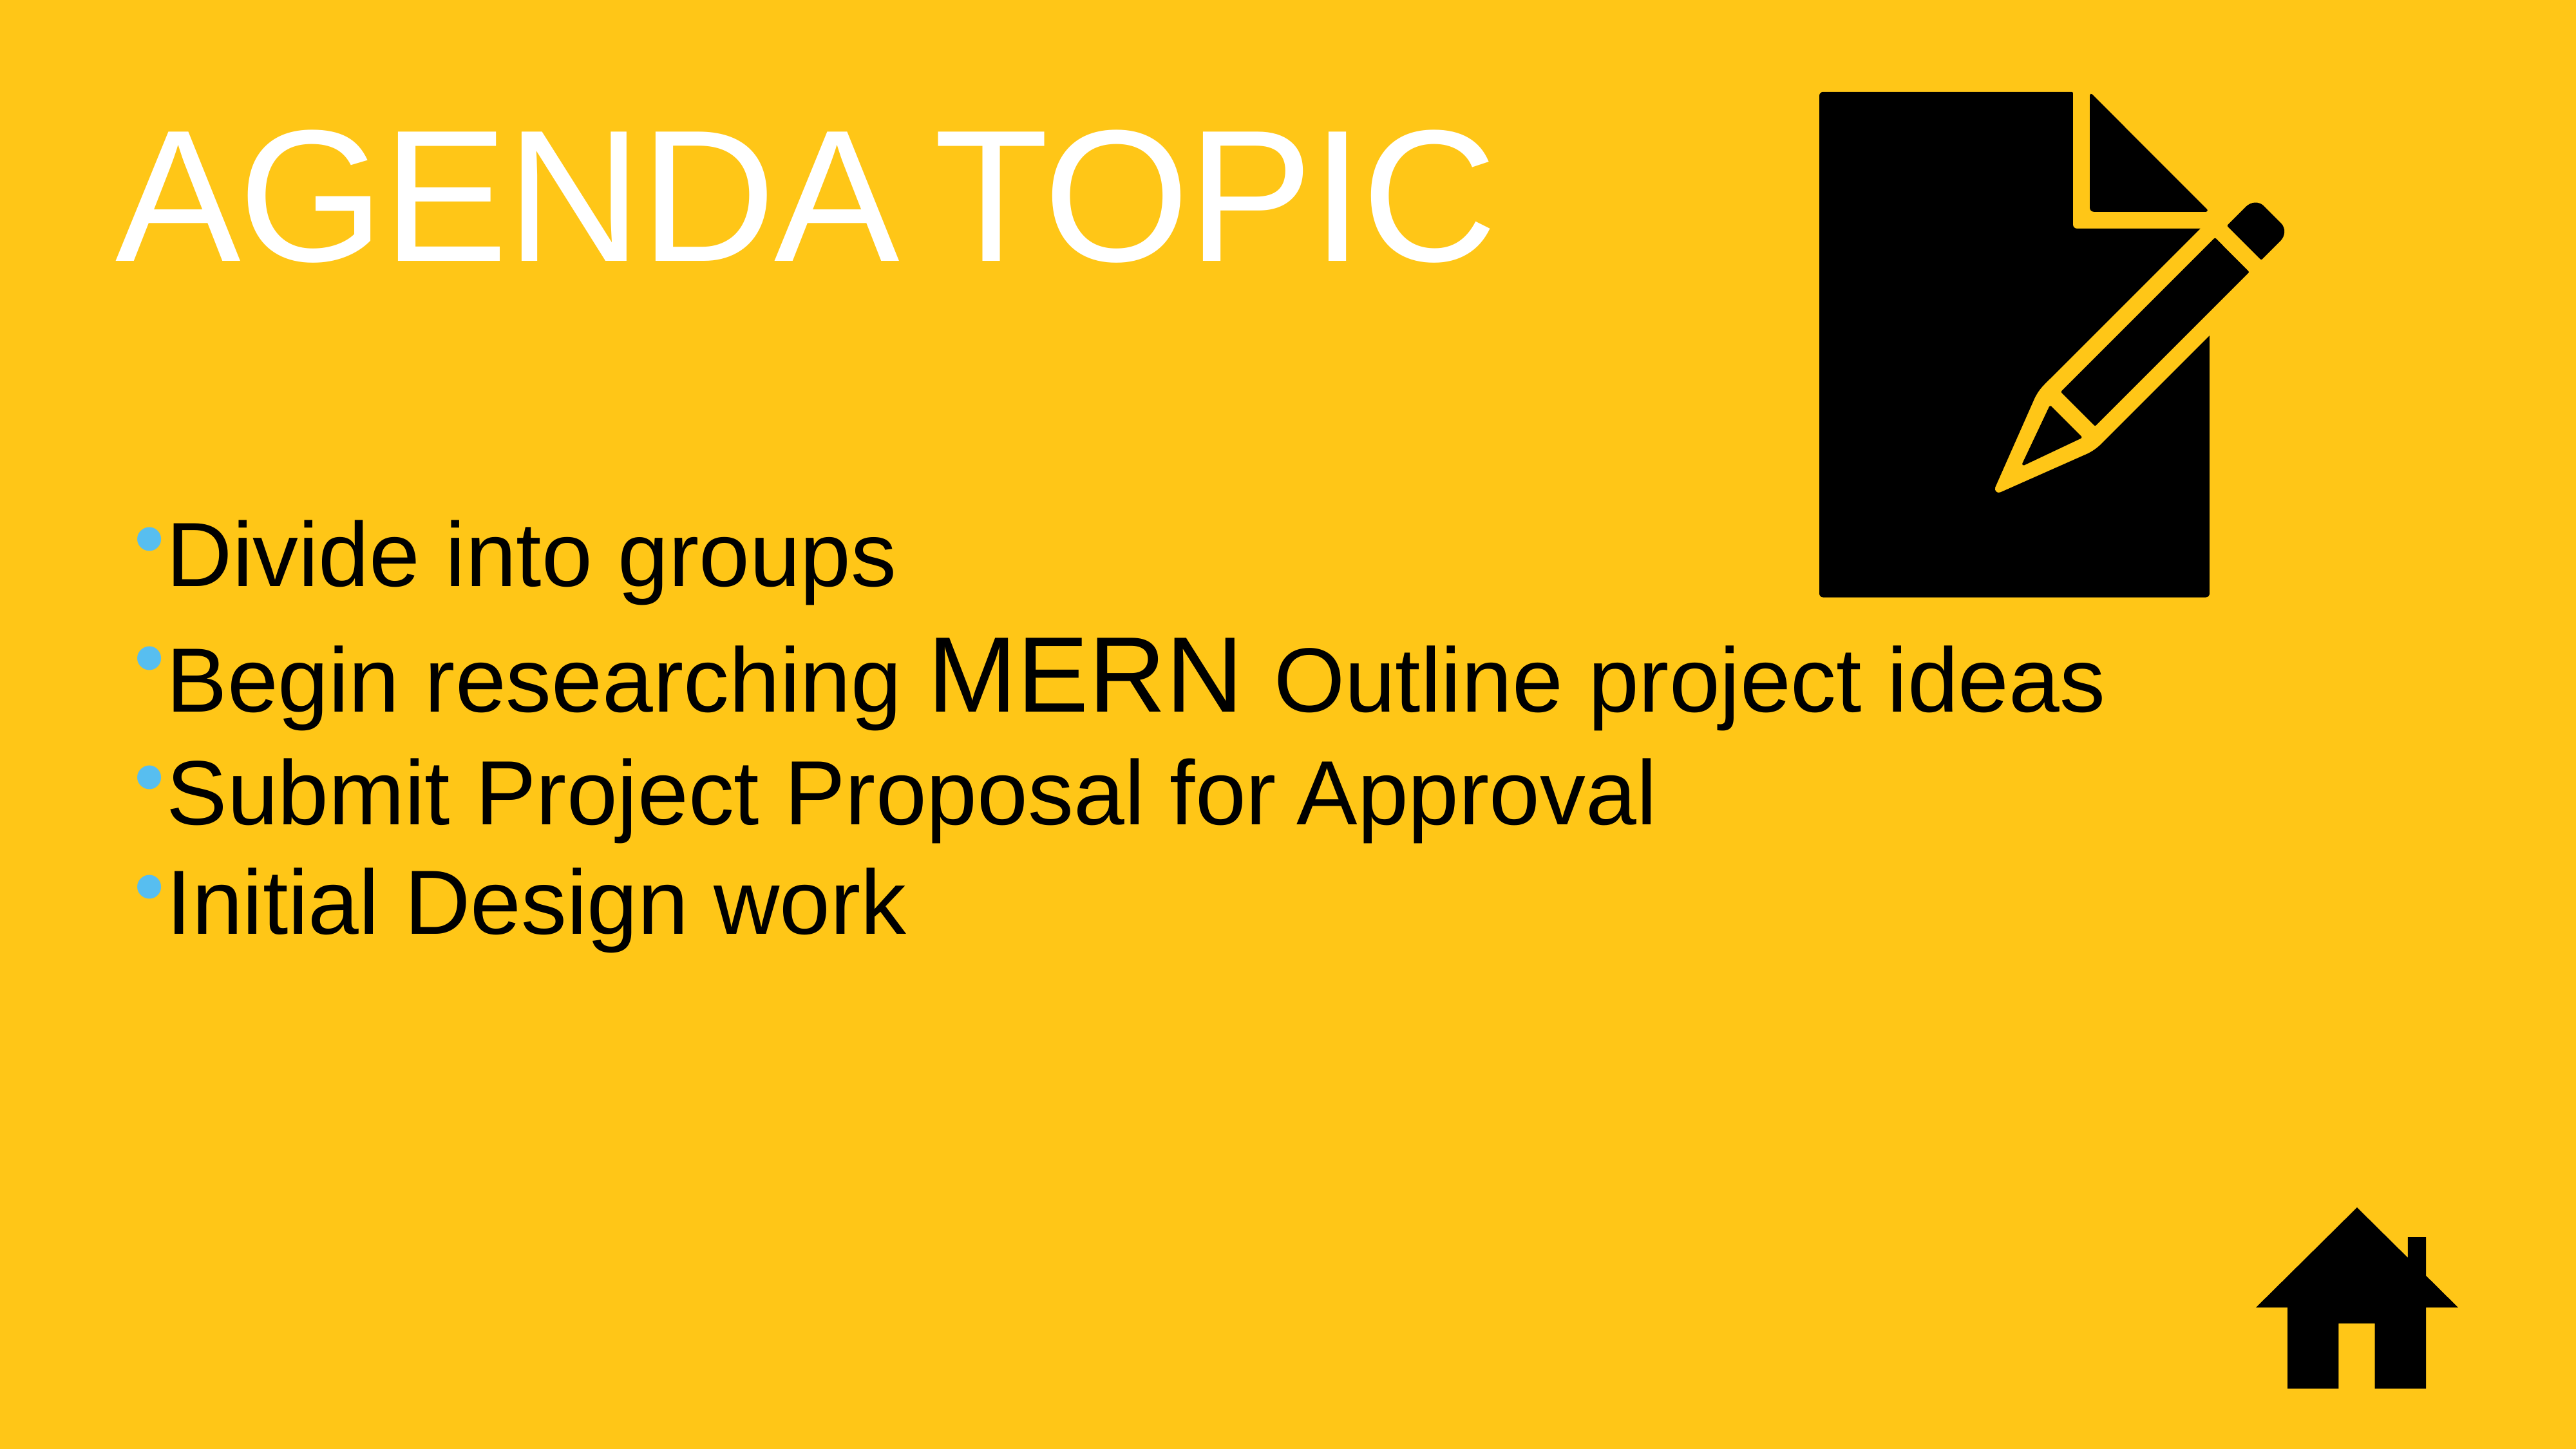

# Agenda topic
Divide into groups
Begin researching MERN Outline project ideas
Submit Project Proposal for Approval
Initial Design work